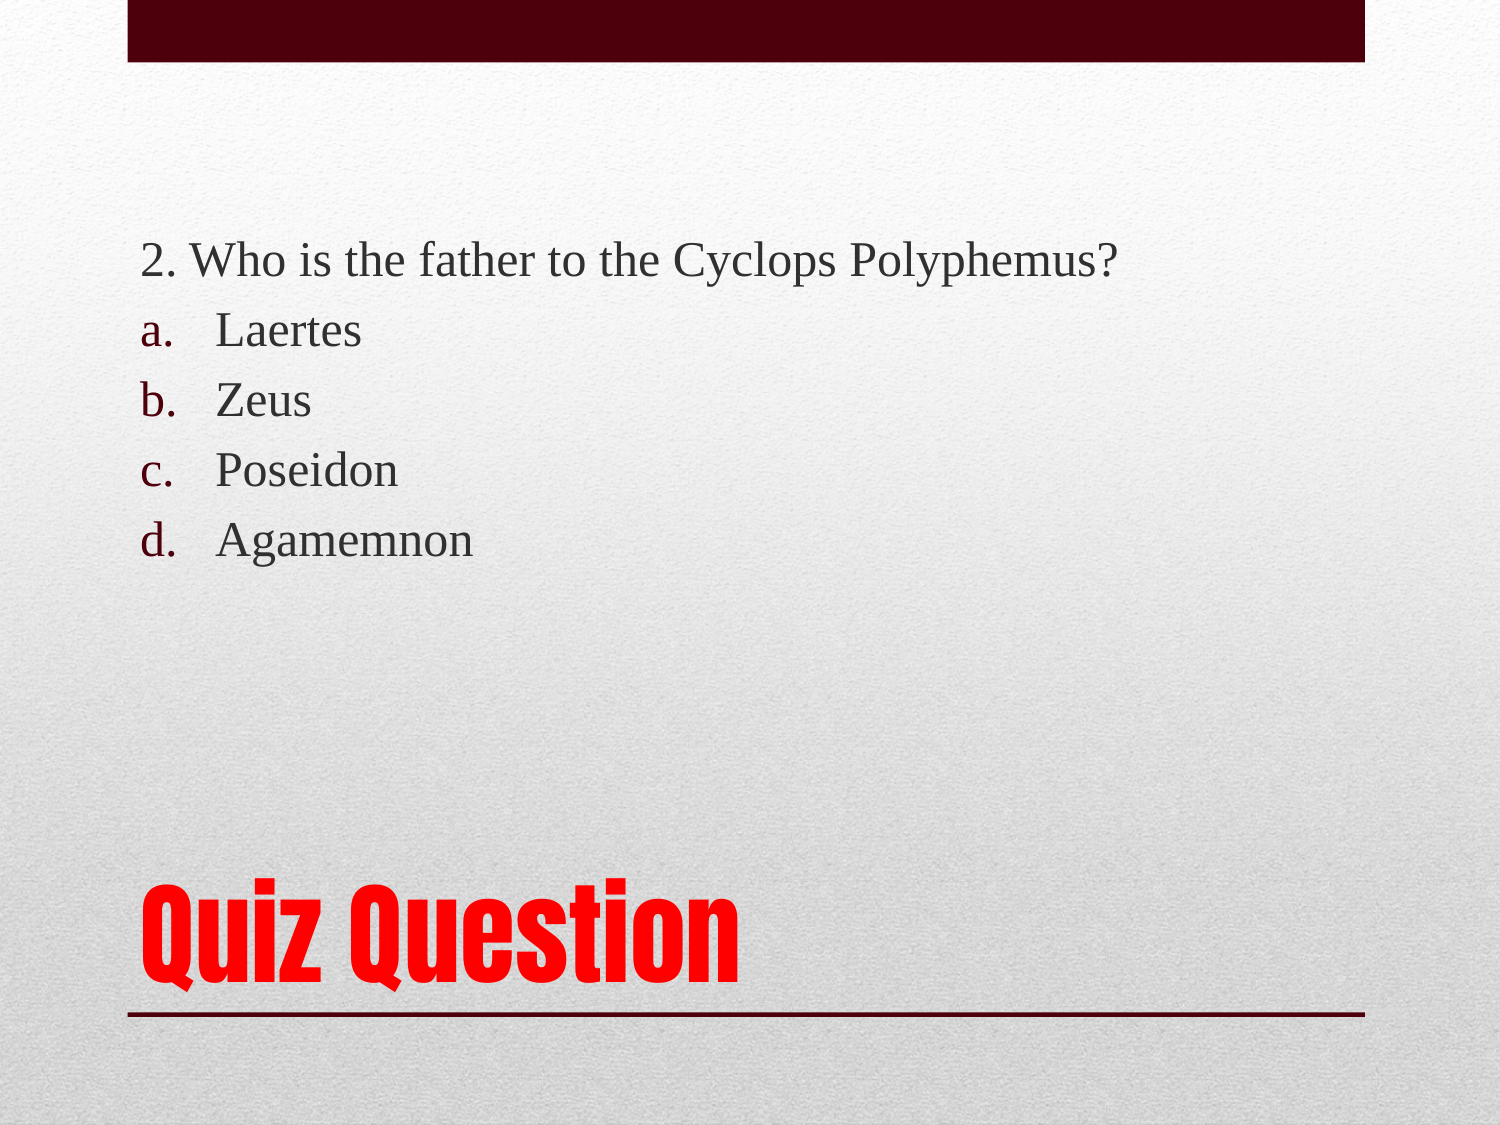

2. Who is the father to the Cyclops Polyphemus?
Laertes
Zeus
Poseidon
Agamemnon

# Quiz Question